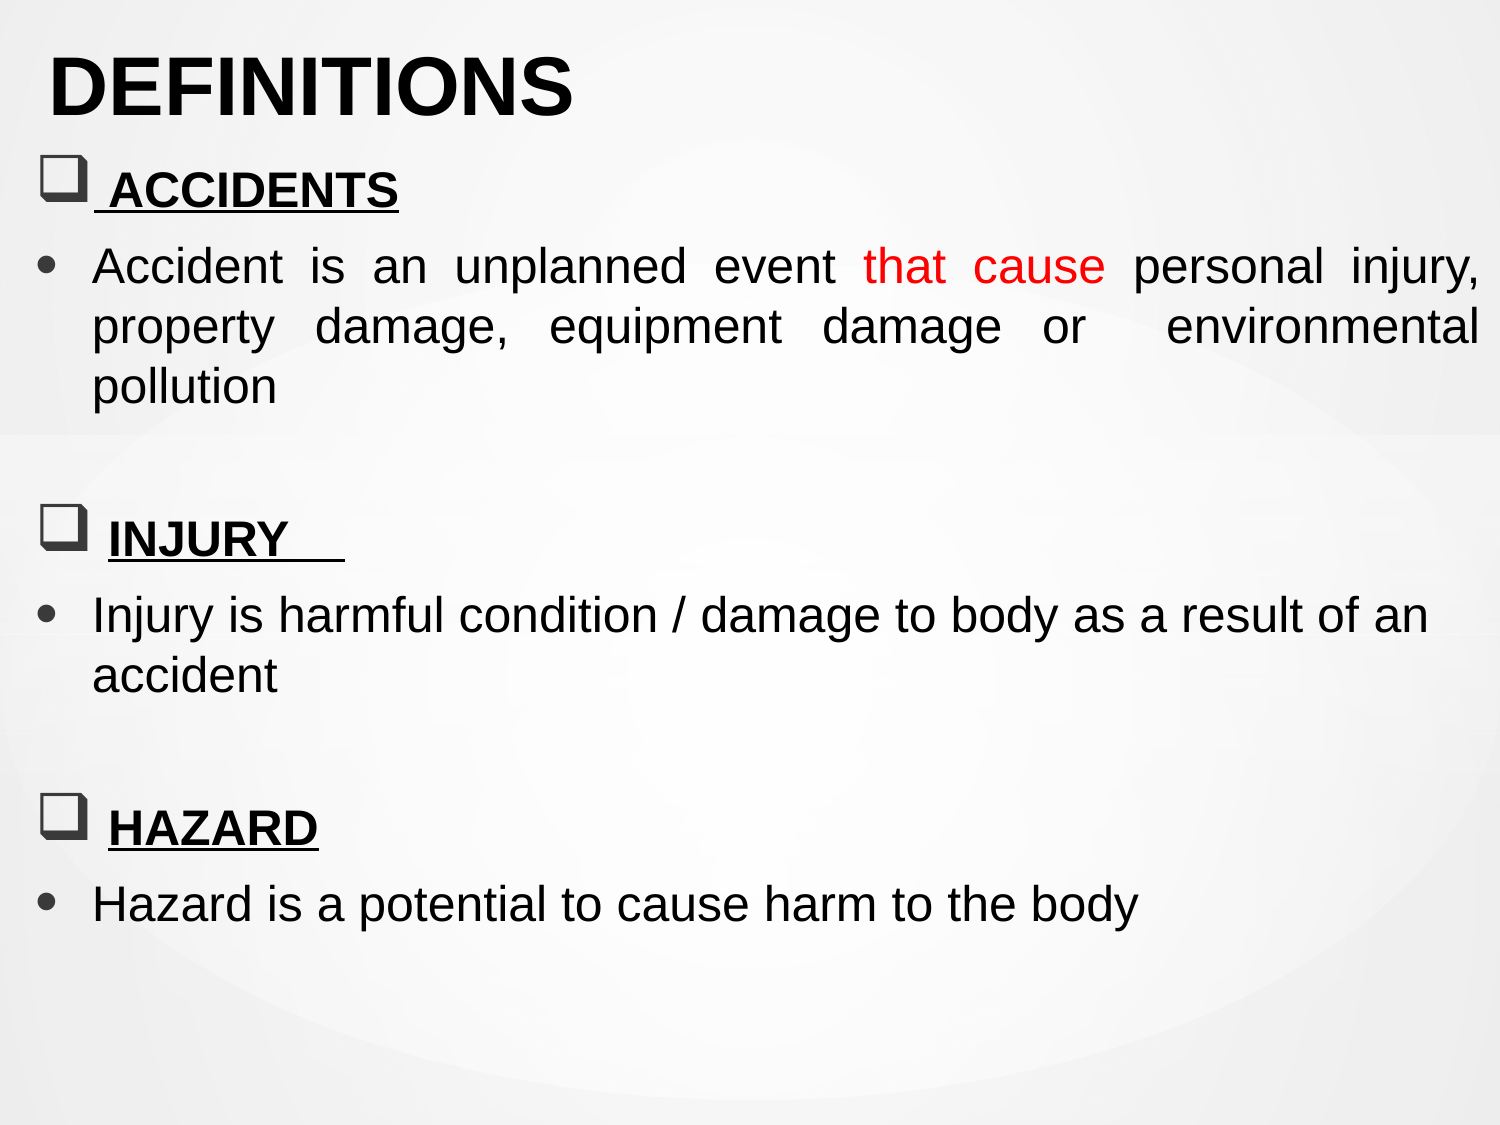

# DEFINITIONS
 ACCIDENTS
Accident is an unplanned event that cause personal injury, property damage, equipment damage or  environmental pollution

 INJURY
Injury is harmful condition / damage to body as a result of an accident

 HAZARD
Hazard is a potential to cause harm to the body